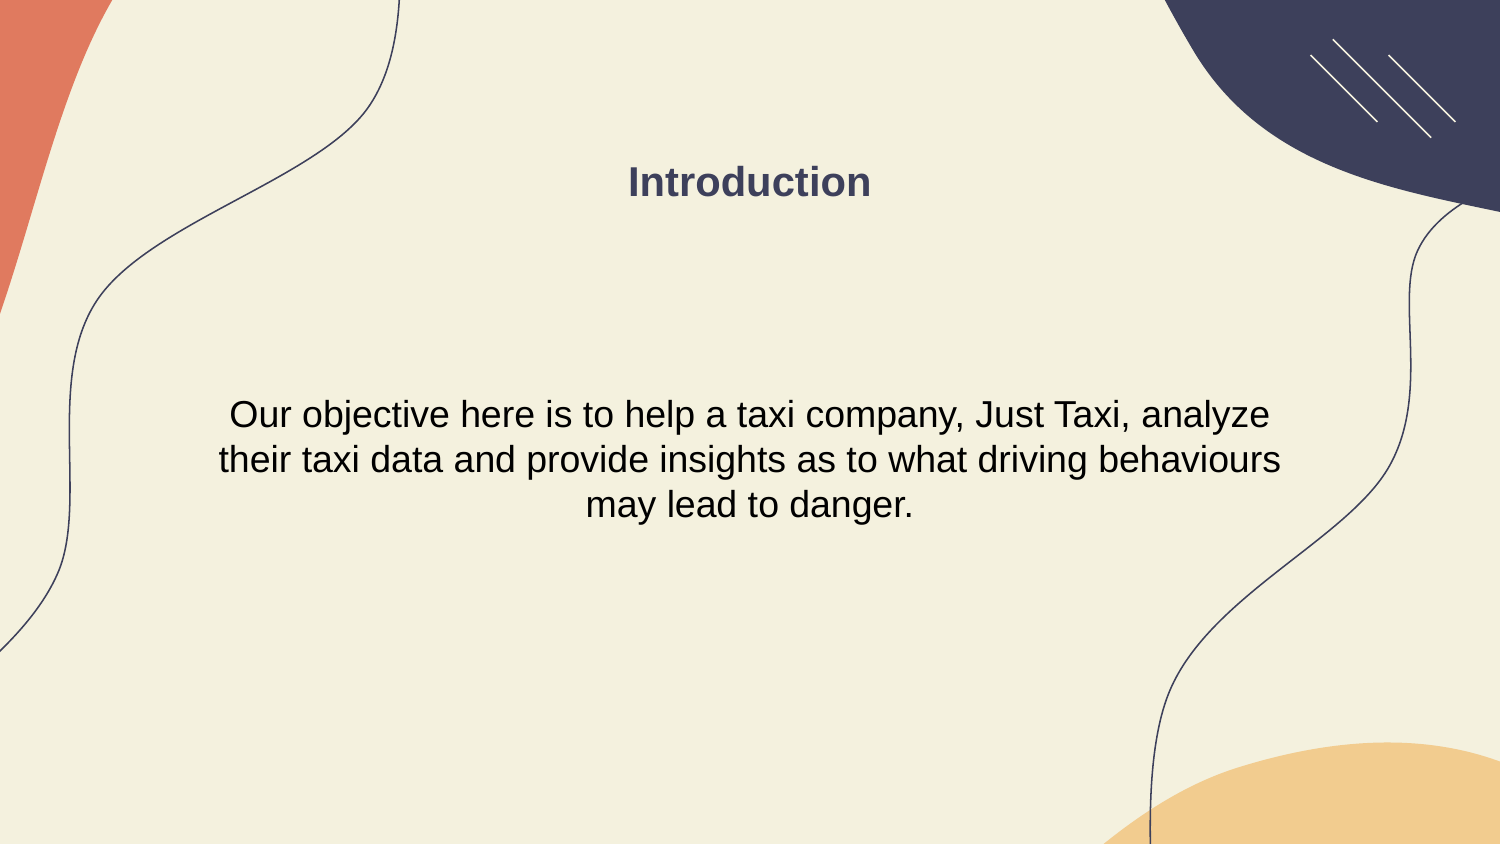

# Introduction
Our objective here is to help a taxi company, Just Taxi, analyze their taxi data and provide insights as to what driving behaviours may lead to danger.